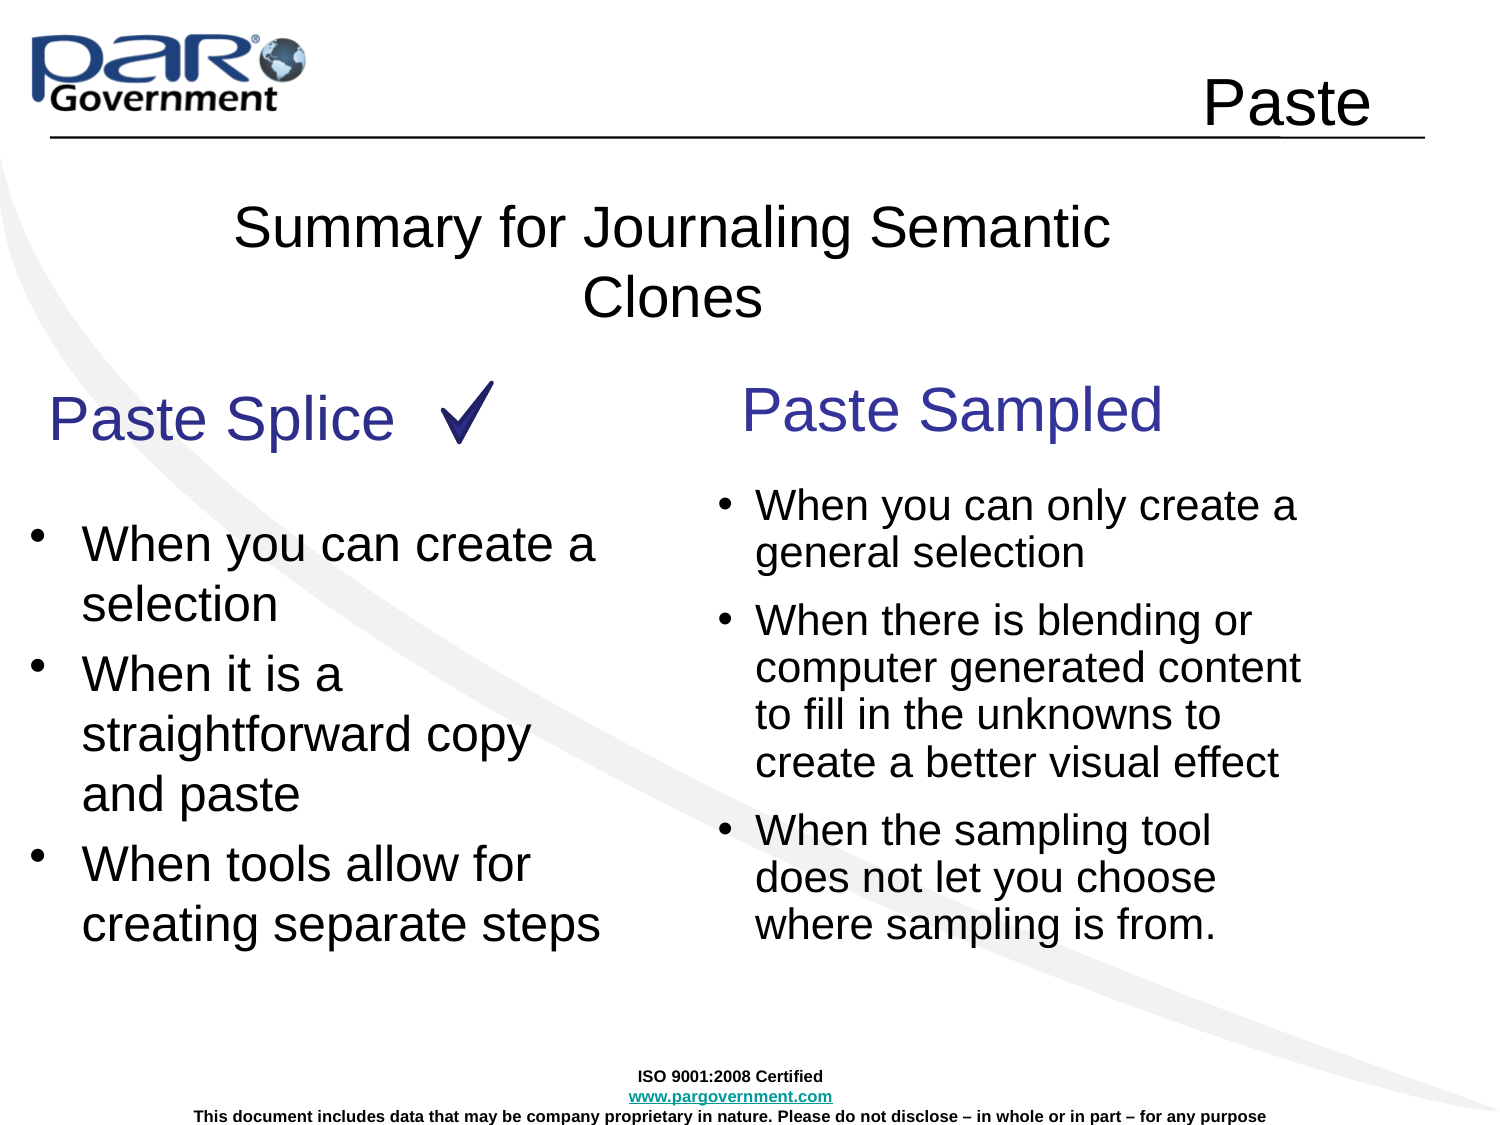

Paste
# Summary for Journaling Semantic Clones
Paste Sampled
Paste Splice

When you can only create a general selection
When there is blending or computer generated content to fill in the unknowns to create a better visual effect
When the sampling tool does not let you choose where sampling is from.
When you can create a selection
When it is a straightforward copy and paste
When tools allow for creating separate steps